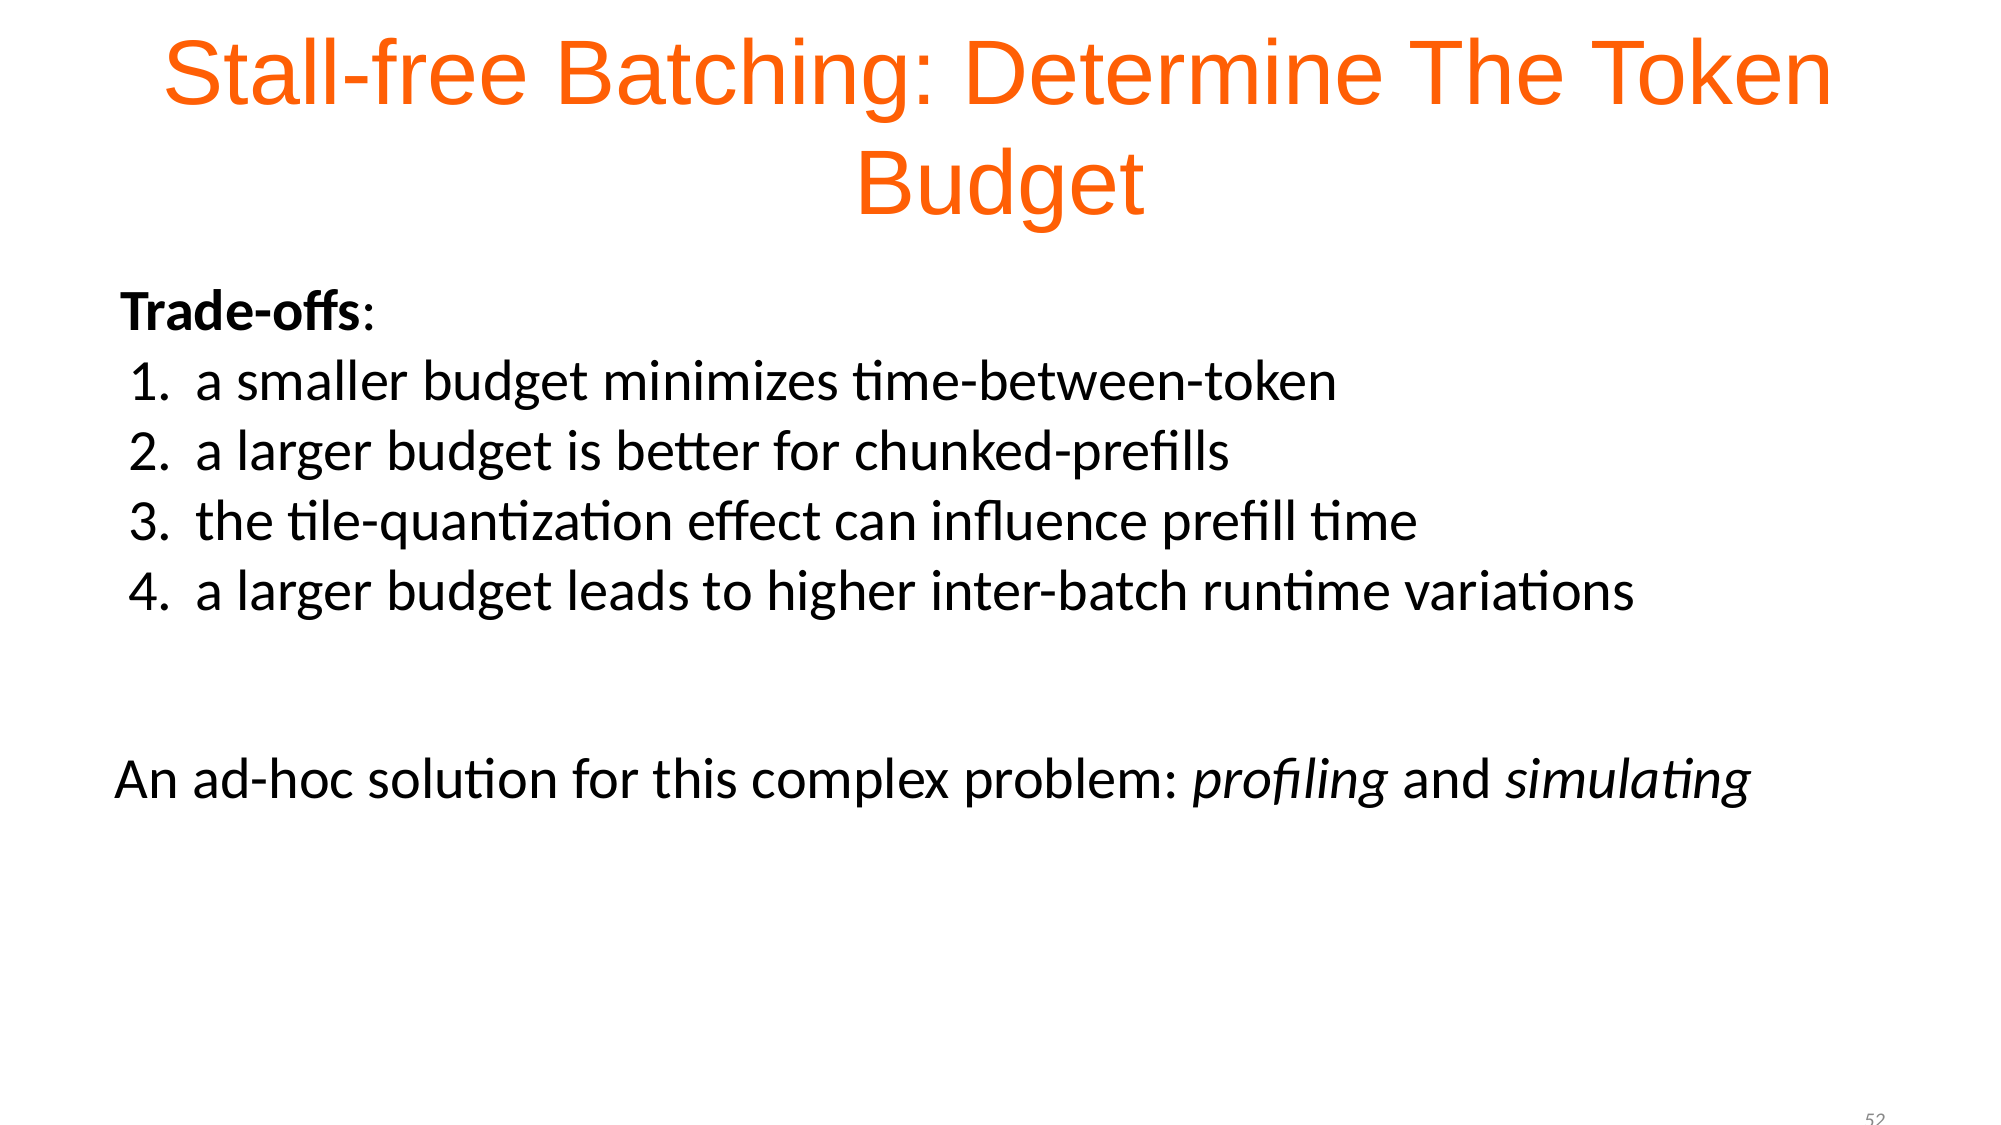

# Stall-free Batching: Determine The Token Budget
Trade-offs:
a smaller budget minimizes time-between-token
a larger budget is better for chunked-prefills
the tile-quantization effect can influence prefill time
a larger budget leads to higher inter-batch runtime variations
An ad-hoc solution for this complex problem: profiling and simulating
52